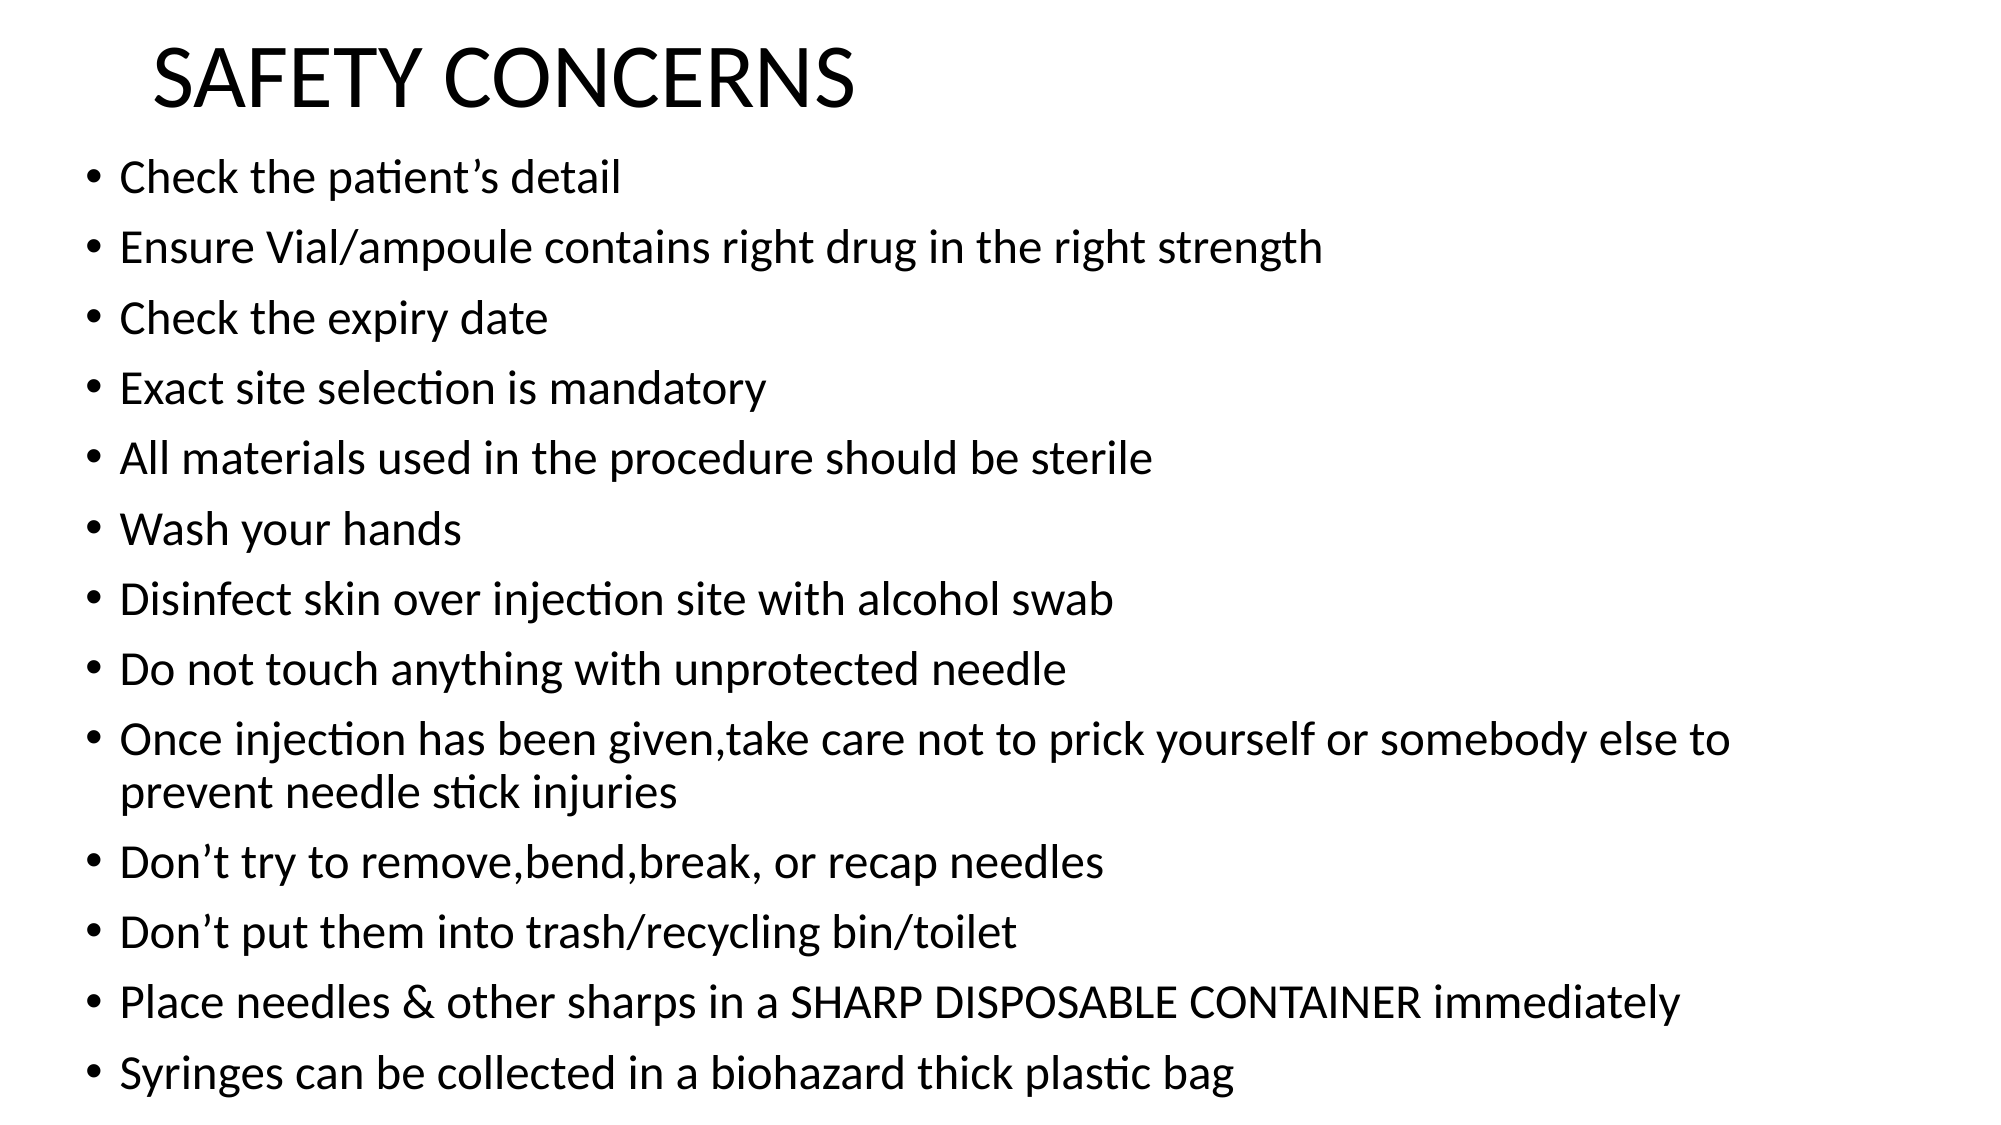

# SAFETY CONCERNS
Check the patient’s detail
Ensure Vial/ampoule contains right drug in the right strength
Check the expiry date
Exact site selection is mandatory
All materials used in the procedure should be sterile
Wash your hands
Disinfect skin over injection site with alcohol swab
Do not touch anything with unprotected needle
Once injection has been given,take care not to prick yourself or somebody else to prevent needle stick injuries
Don’t try to remove,bend,break, or recap needles
Don’t put them into trash/recycling bin/toilet
Place needles & other sharps in a SHARP DISPOSABLE CONTAINER immediately
Syringes can be collected in a biohazard thick plastic bag